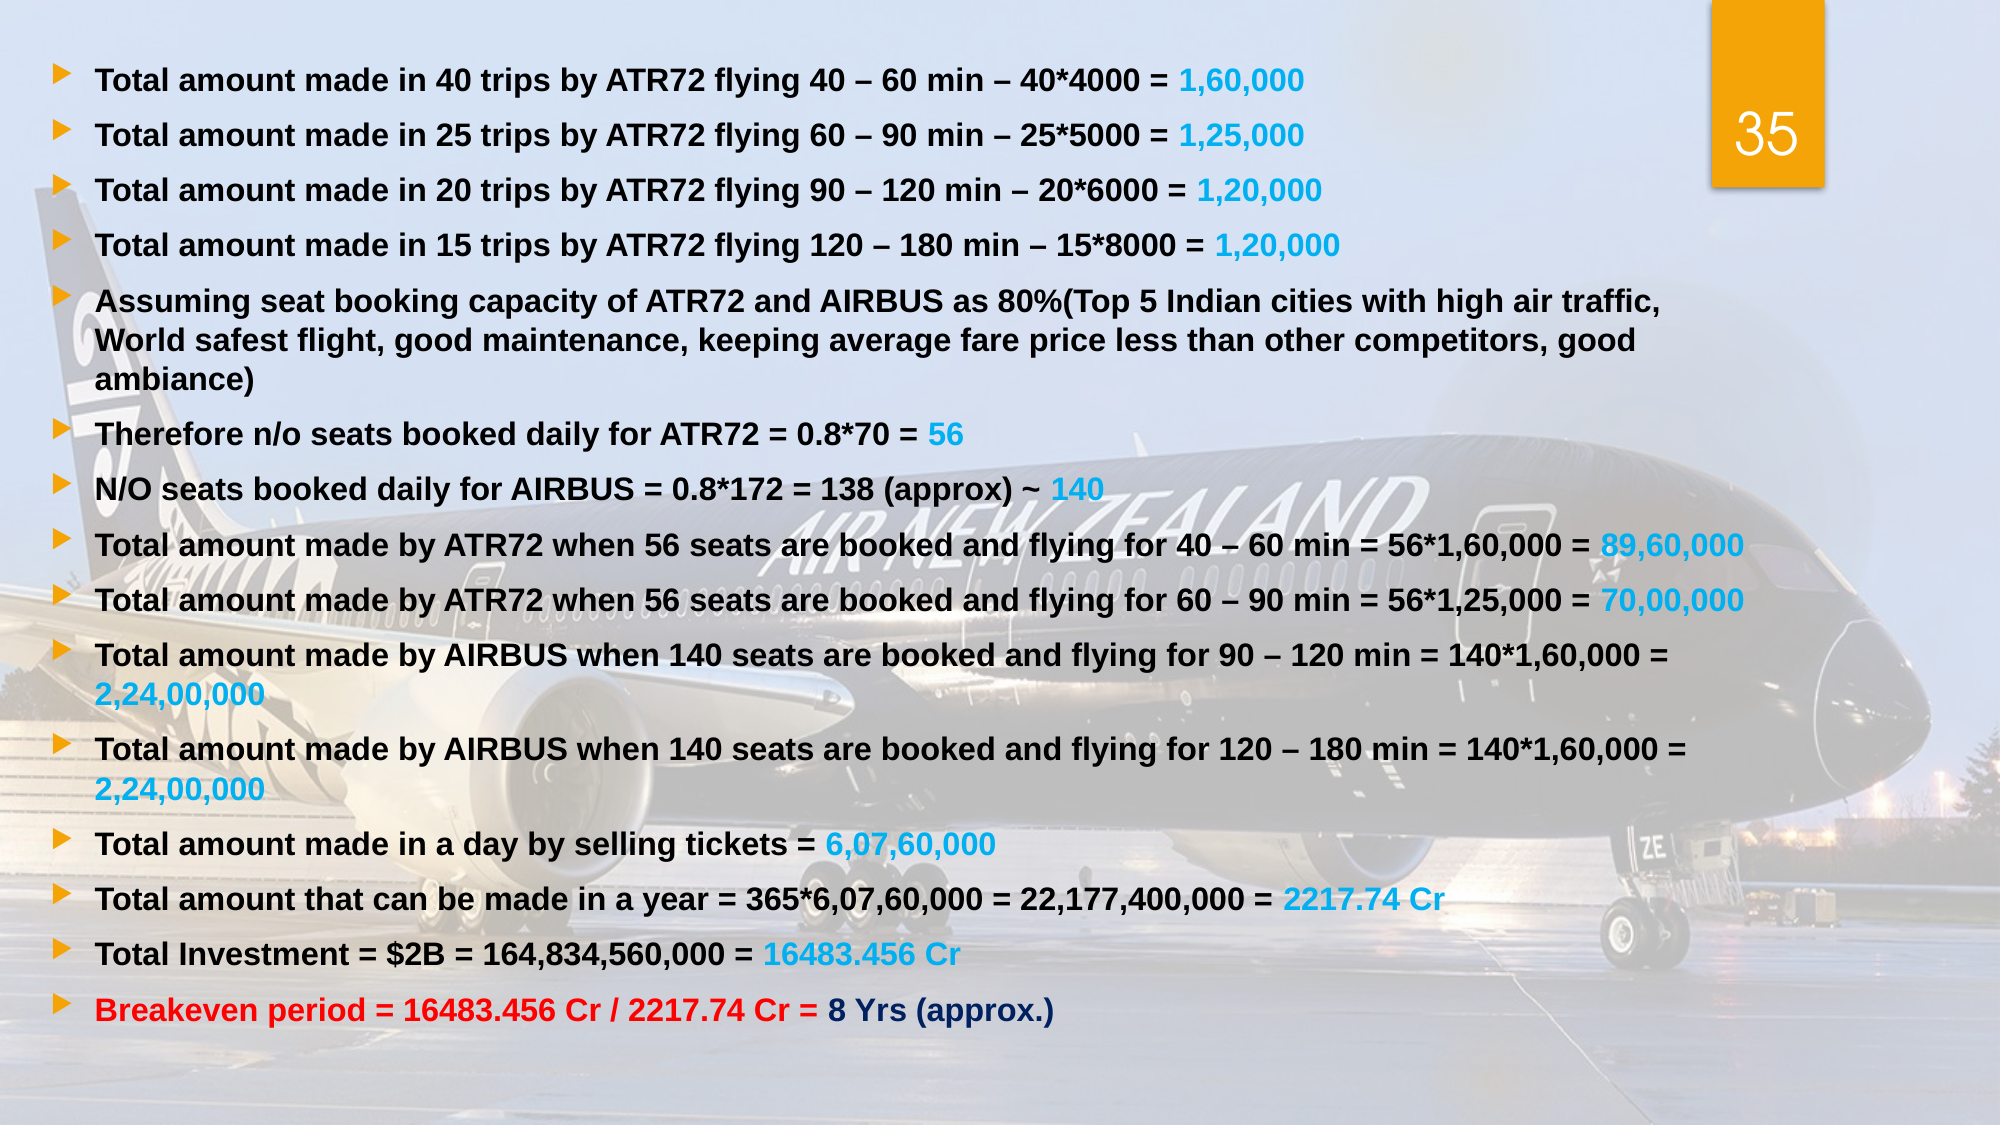

35
Total amount made in 40 trips by ATR72 flying 40 – 60 min – 40*4000 = 1,60,000
Total amount made in 25 trips by ATR72 flying 60 – 90 min – 25*5000 = 1,25,000
Total amount made in 20 trips by ATR72 flying 90 – 120 min – 20*6000 = 1,20,000
Total amount made in 15 trips by ATR72 flying 120 – 180 min – 15*8000 = 1,20,000
Assuming seat booking capacity of ATR72 and AIRBUS as 80%(Top 5 Indian cities with high air traffic, World safest flight, good maintenance, keeping average fare price less than other competitors, good ambiance)
Therefore n/o seats booked daily for ATR72 = 0.8*70 = 56
N/O seats booked daily for AIRBUS = 0.8*172 = 138 (approx) ~ 140
Total amount made by ATR72 when 56 seats are booked and flying for 40 – 60 min = 56*1,60,000 = 89,60,000
Total amount made by ATR72 when 56 seats are booked and flying for 60 – 90 min = 56*1,25,000 = 70,00,000
Total amount made by AIRBUS when 140 seats are booked and flying for 90 – 120 min = 140*1,60,000 = 2,24,00,000
Total amount made by AIRBUS when 140 seats are booked and flying for 120 – 180 min = 140*1,60,000 = 2,24,00,000
Total amount made in a day by selling tickets = 6,07,60,000
Total amount that can be made in a year = 365*6,07,60,000 = 22,177,400,000 = 2217.74 Cr
Total Investment = $2B = 164,834,560,000 = 16483.456 Cr
Breakeven period = 16483.456 Cr / 2217.74 Cr = 8 Yrs (approx.)